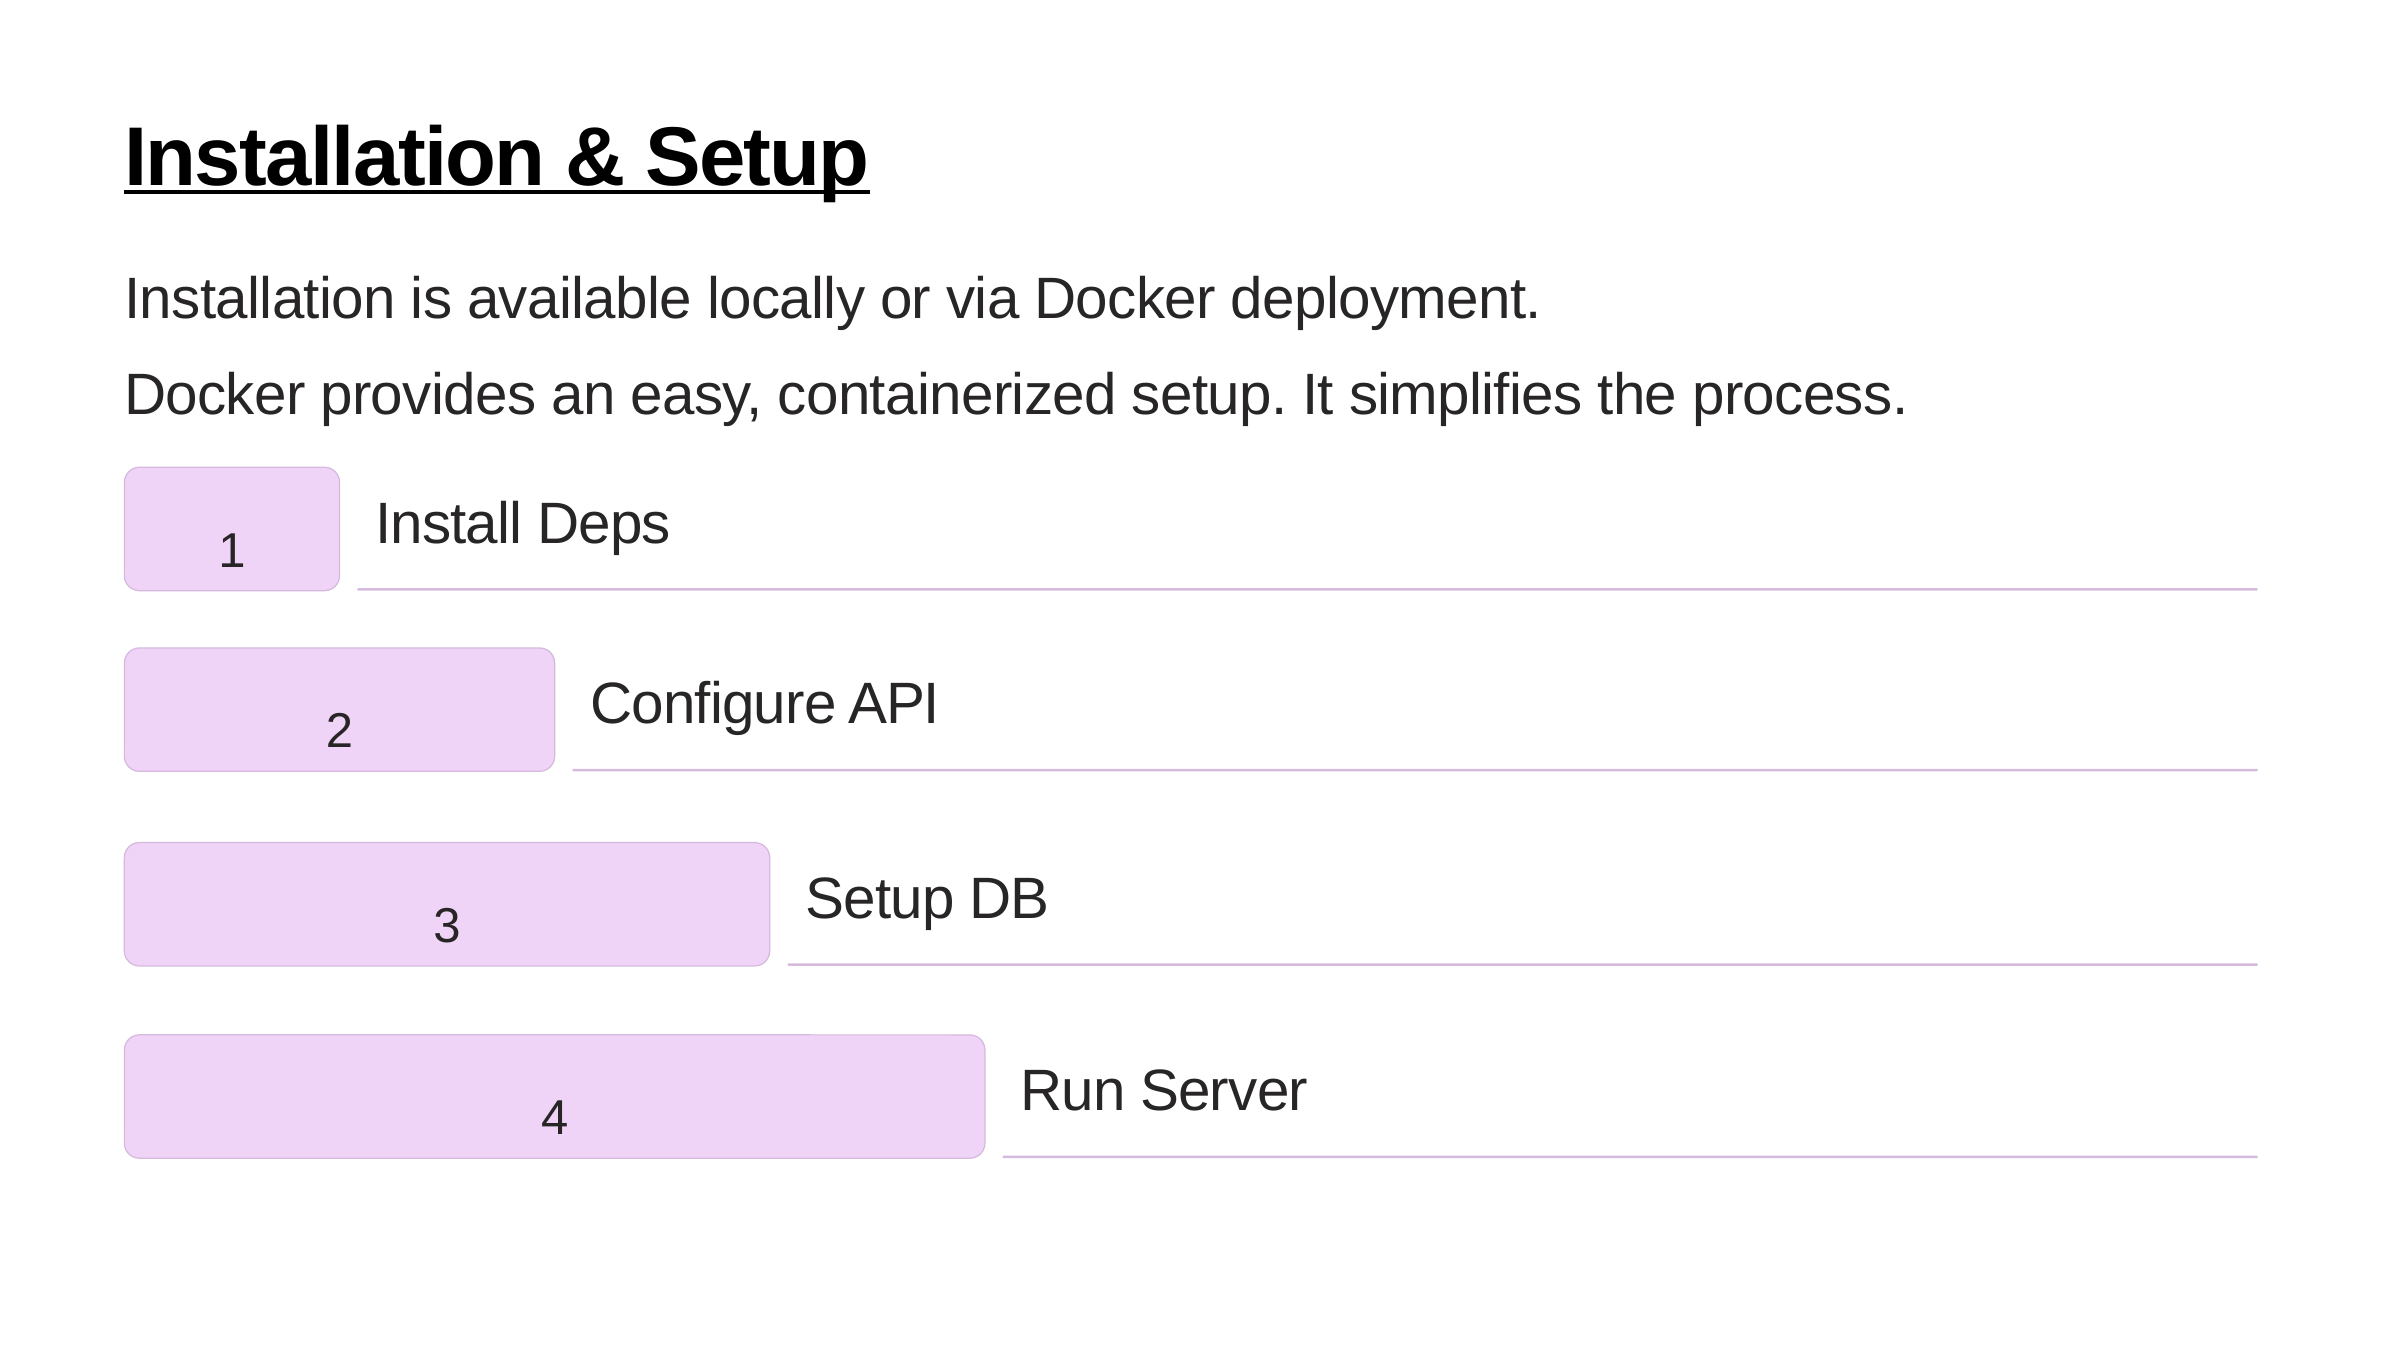

Installation & Setup
Installation is available locally or via Docker deployment.
Docker provides an easy, containerized setup. It simplifies the process.

1
Install Deps

2
Configure API

3
Setup DB

4
Run Server